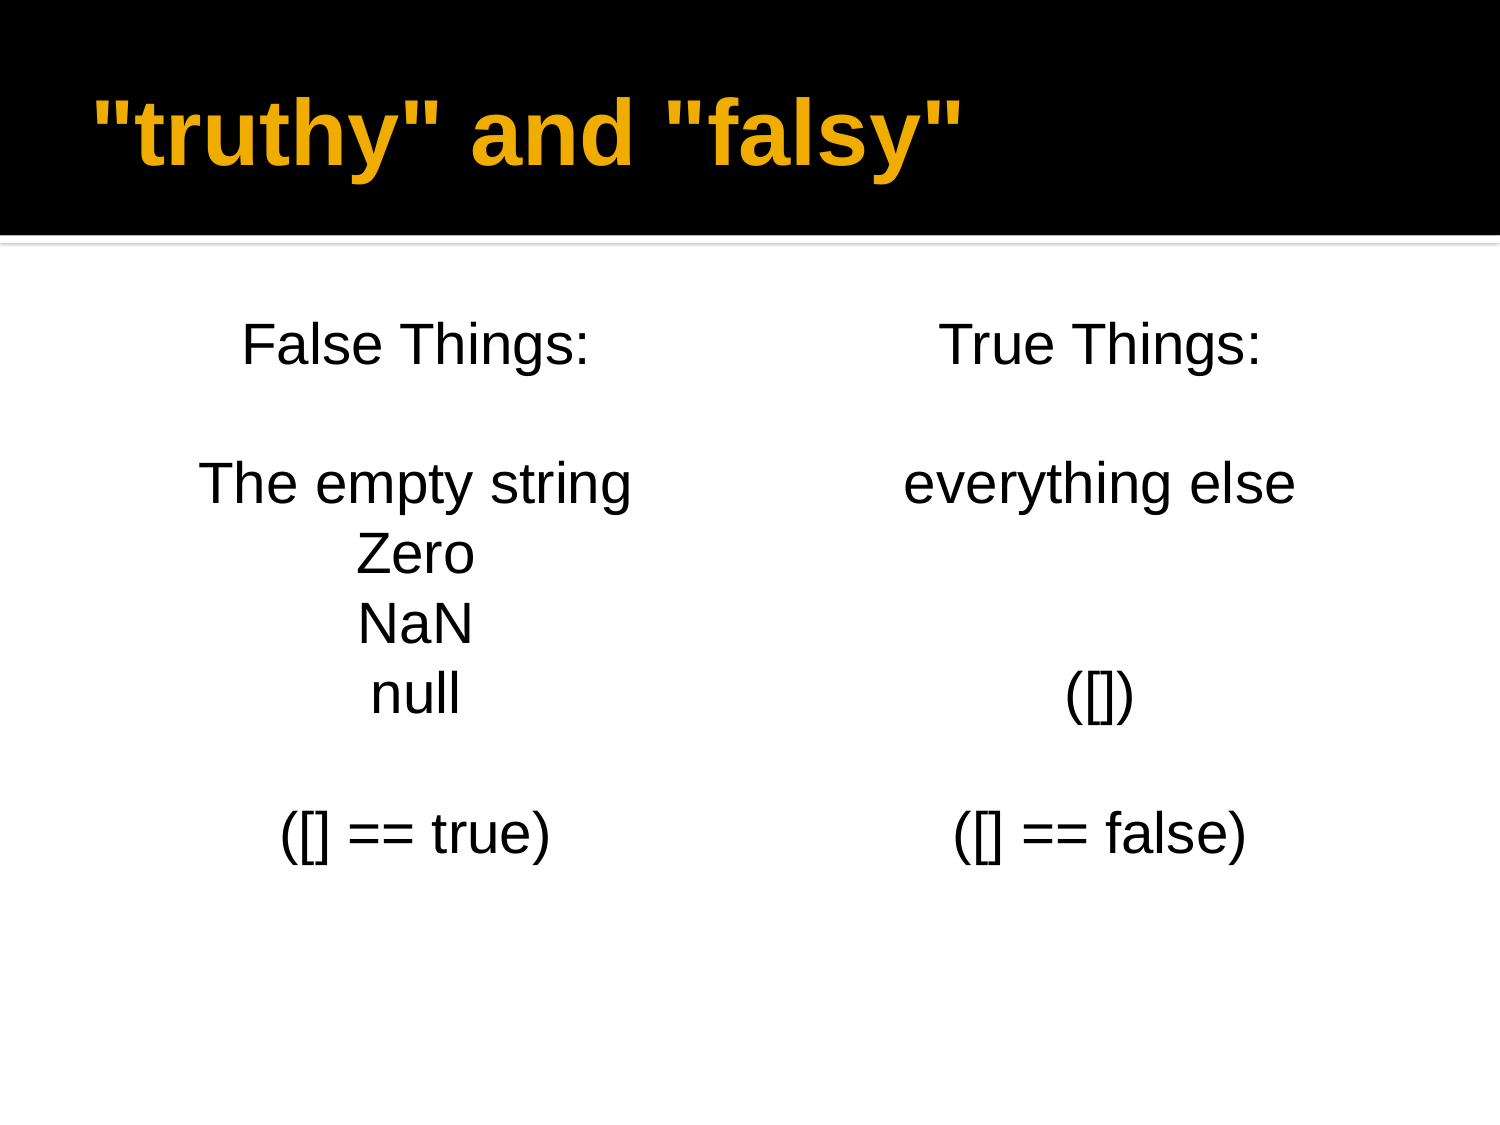

# "truthy" and "falsy"
False Things:

The empty string
Zero
NaN
null

([] == true)
True Things:

everything else

([])

([] == false)